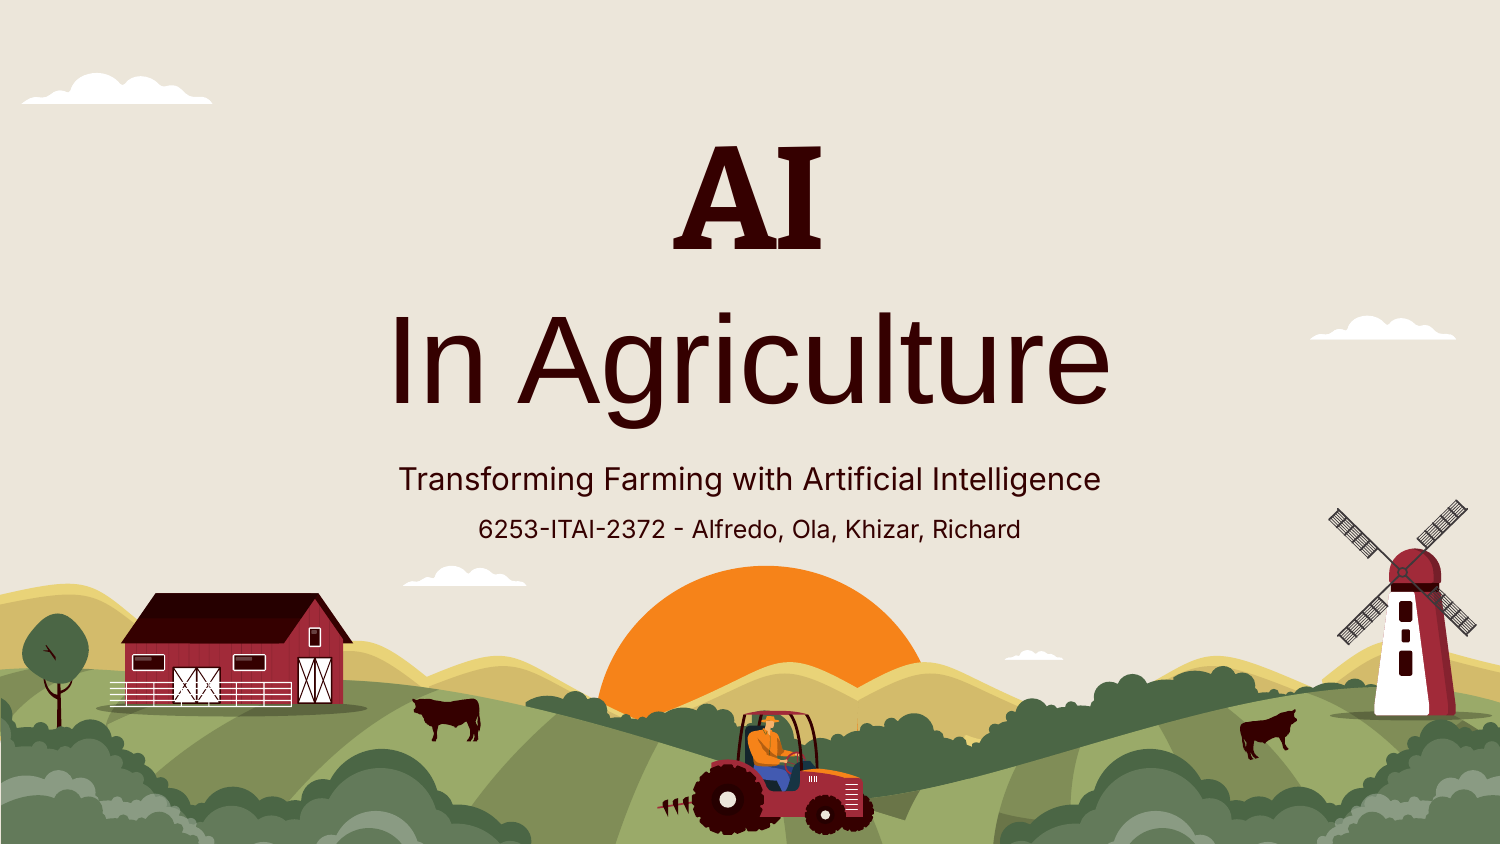

# AI In Agriculture

Transforming Farming with Artificial Intelligence
6253-ITAI-2372 - Alfredo, Ola, Khizar, Richard